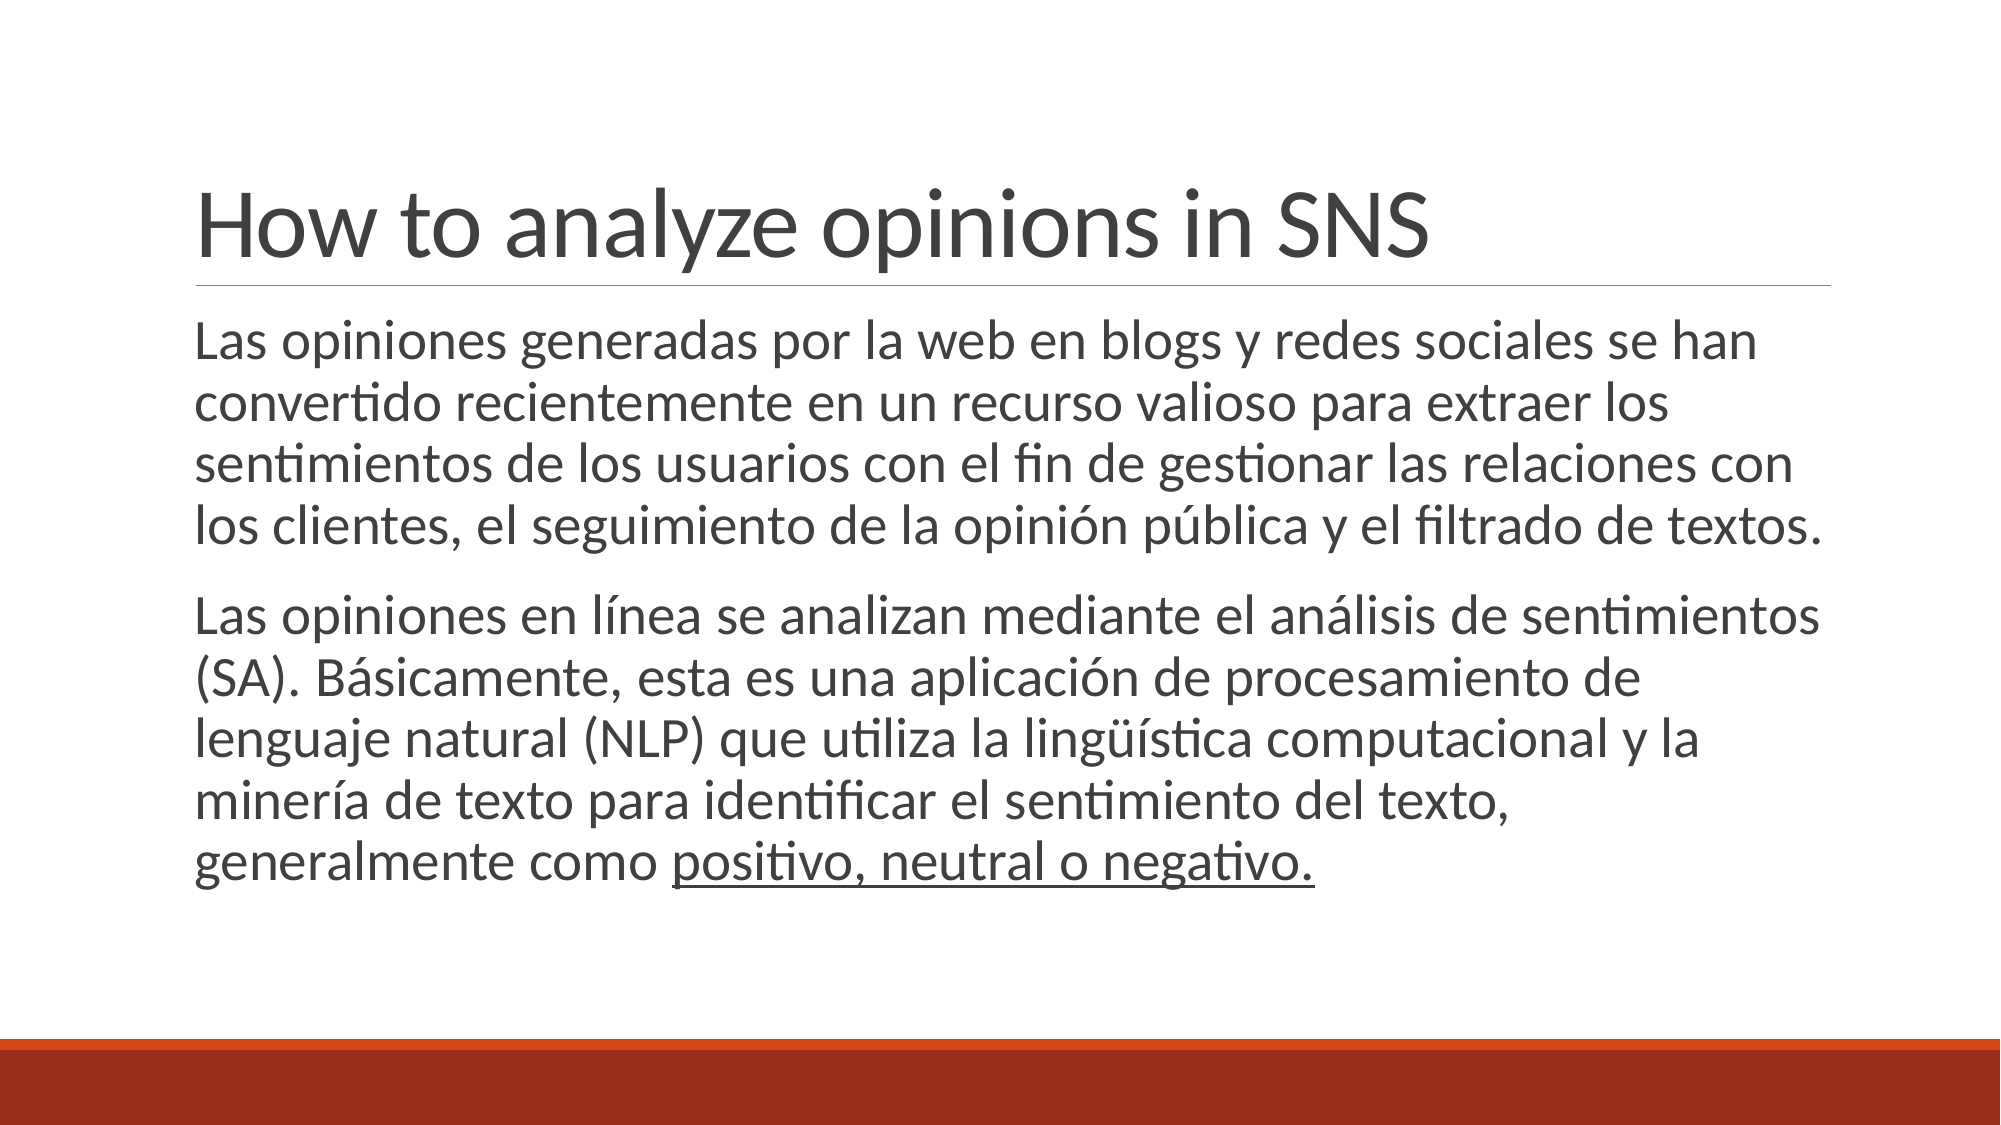

# How to analyze opinions in SNS
Las opiniones generadas por la web en blogs y redes sociales se han convertido recientemente en un recurso valioso para extraer los sentimientos de los usuarios con el fin de gestionar las relaciones con los clientes, el seguimiento de la opinión pública y el filtrado de textos.
Las opiniones en línea se analizan mediante el análisis de sentimientos (SA). Básicamente, esta es una aplicación de procesamiento de lenguaje natural (NLP) que utiliza la lingüística computacional y la minería de texto para identificar el sentimiento del texto, generalmente como positivo, neutral o negativo.